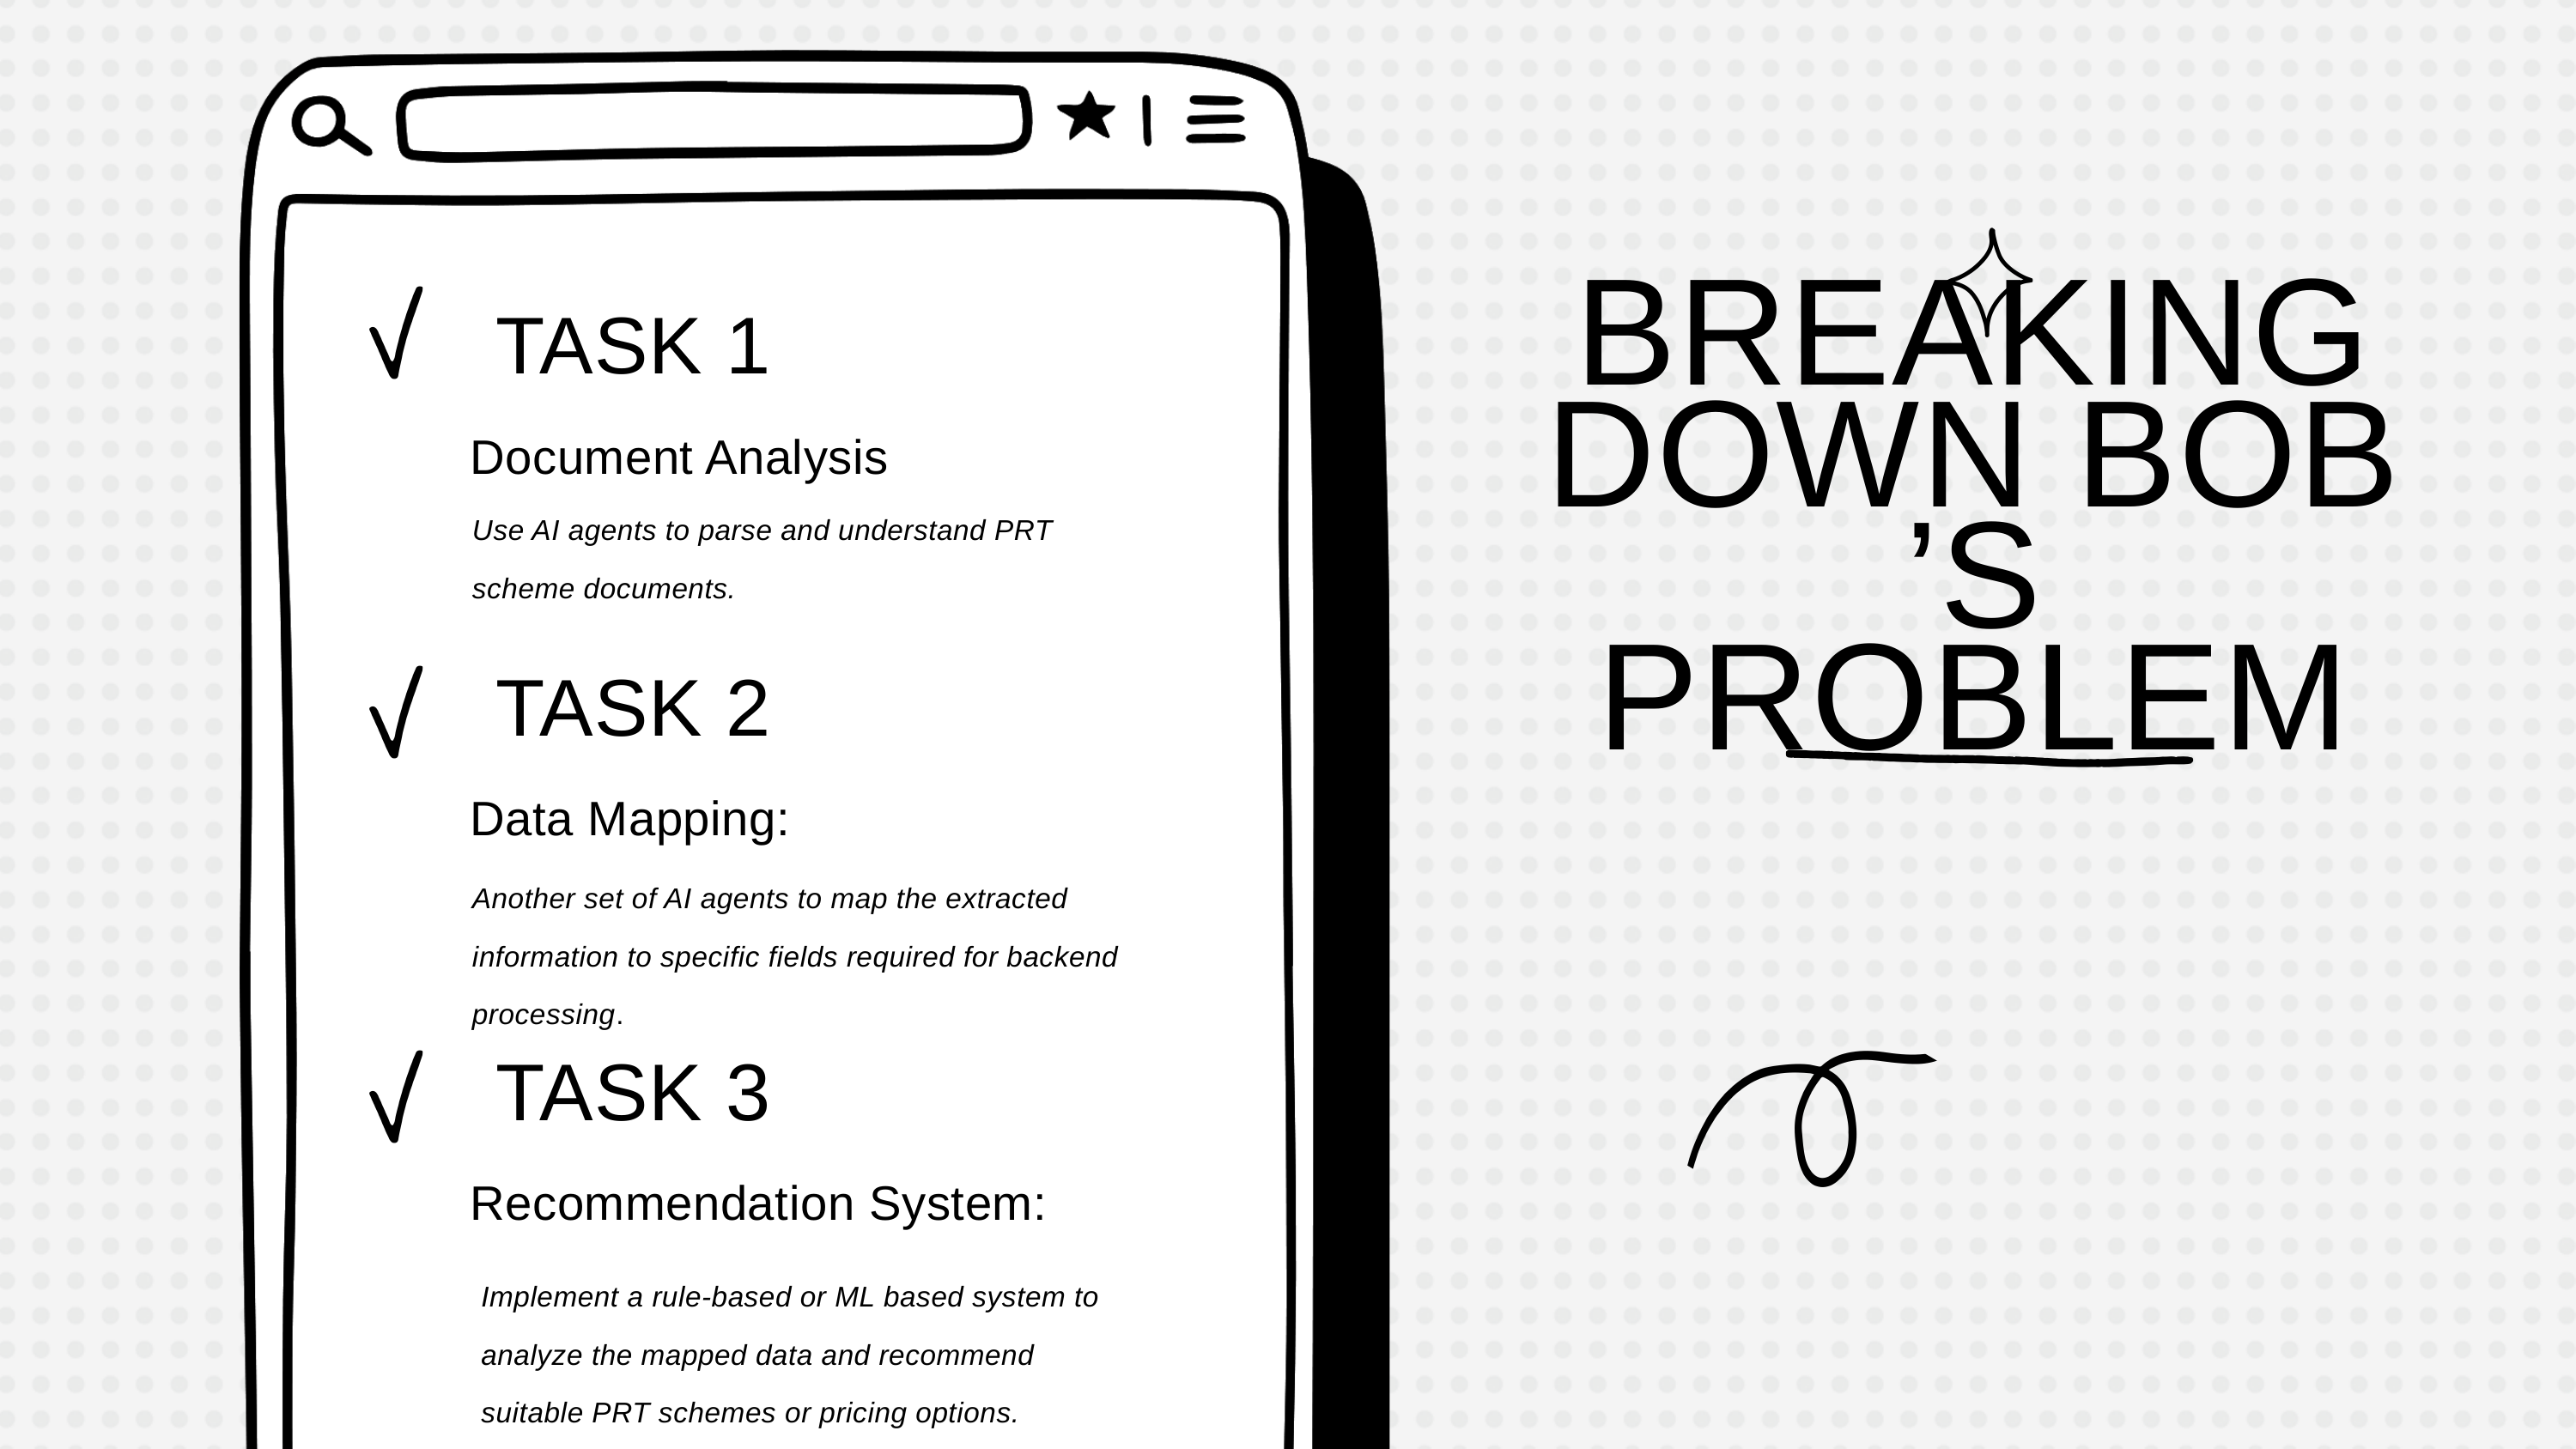

BREAKING DOWN BOB ’S PROBLEM
TASK 1
Document Analysis
Use AI agents to parse and understand PRT scheme documents.

TASK 2

Data Mapping:
Another set of AI agents to map the extracted information to specific fields required for backend processing.

TASK 3
Recommendation System:
Implement a rule-based or ML based system to analyze the mapped data and recommend suitable PRT schemes or pricing options.